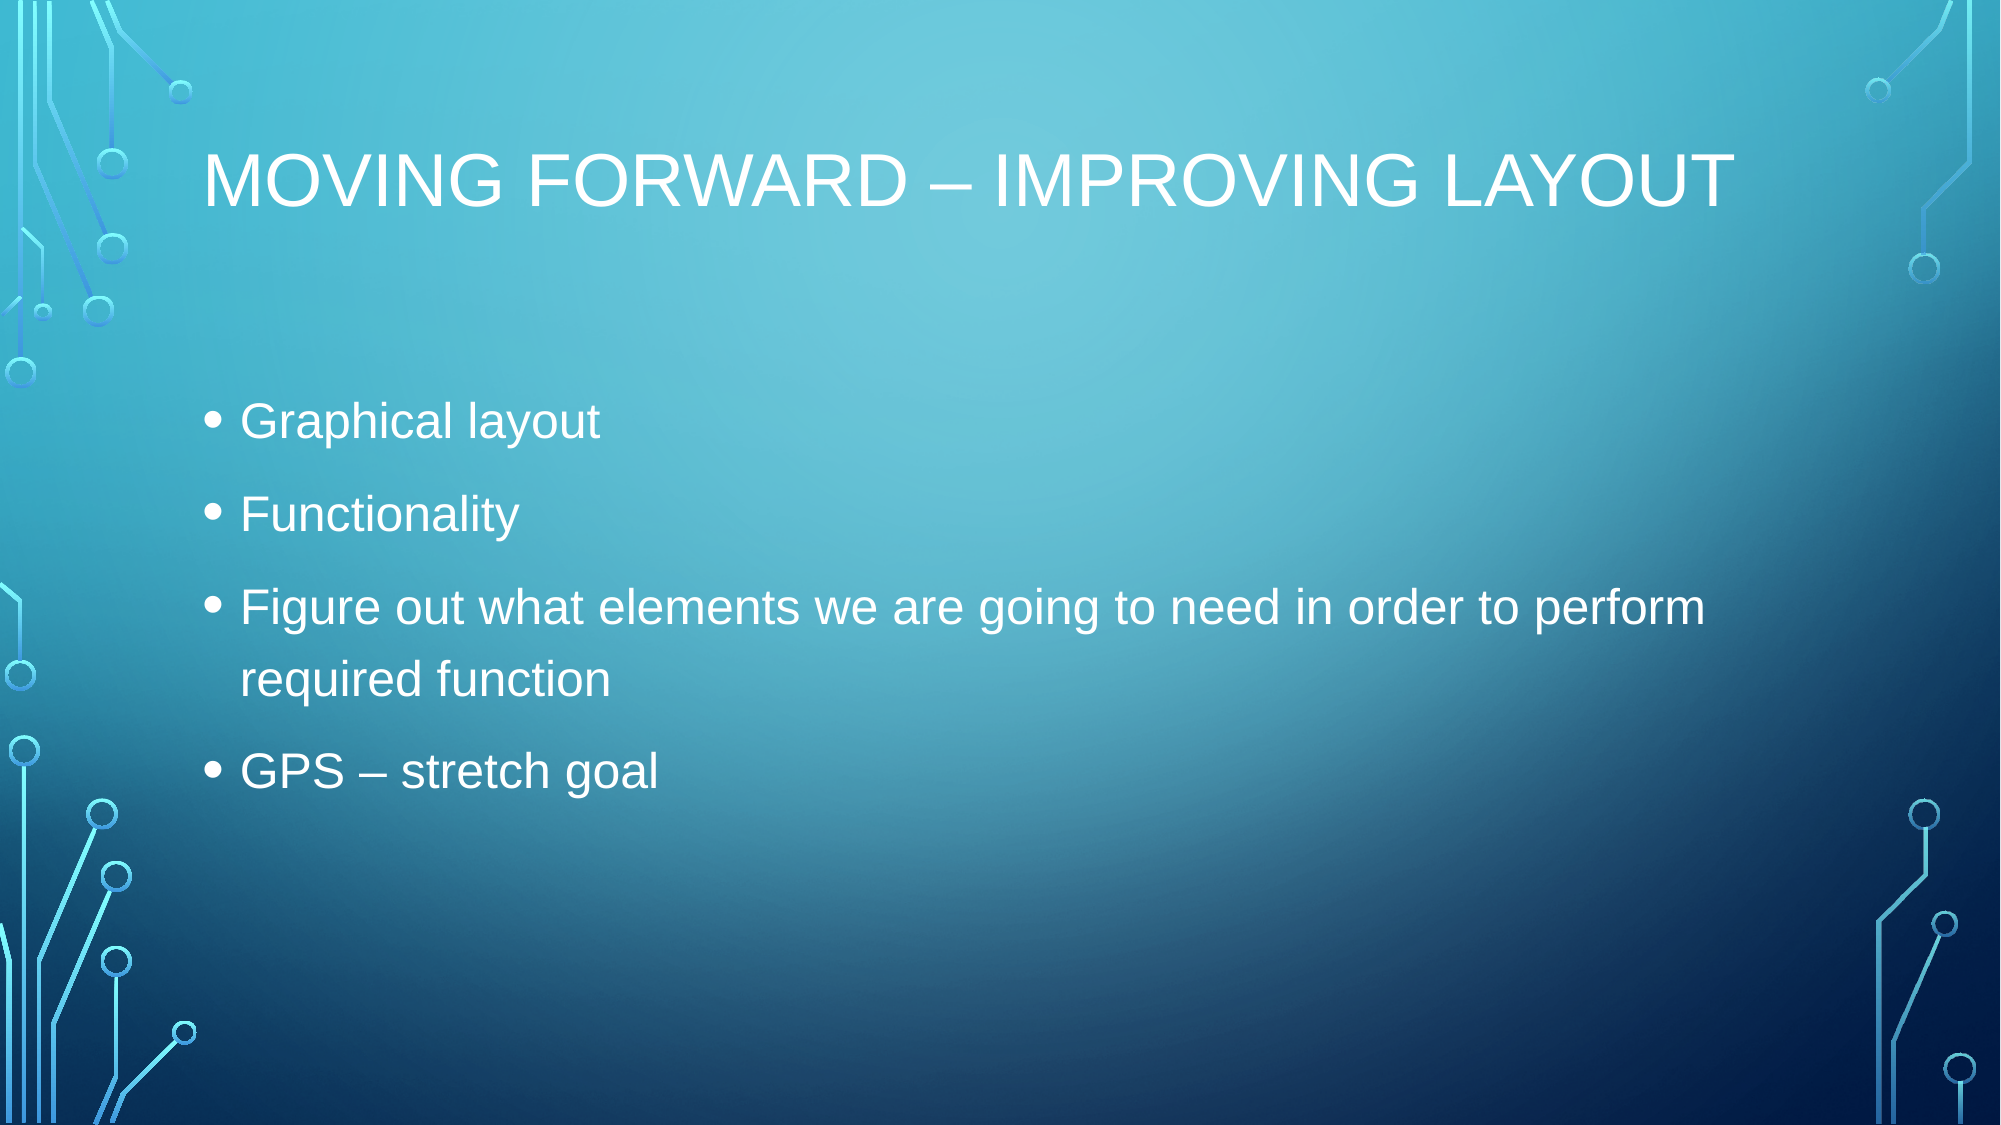

# Moving Forward – improving layout
Graphical layout
Functionality
Figure out what elements we are going to need in order to perform required function
GPS – stretch goal